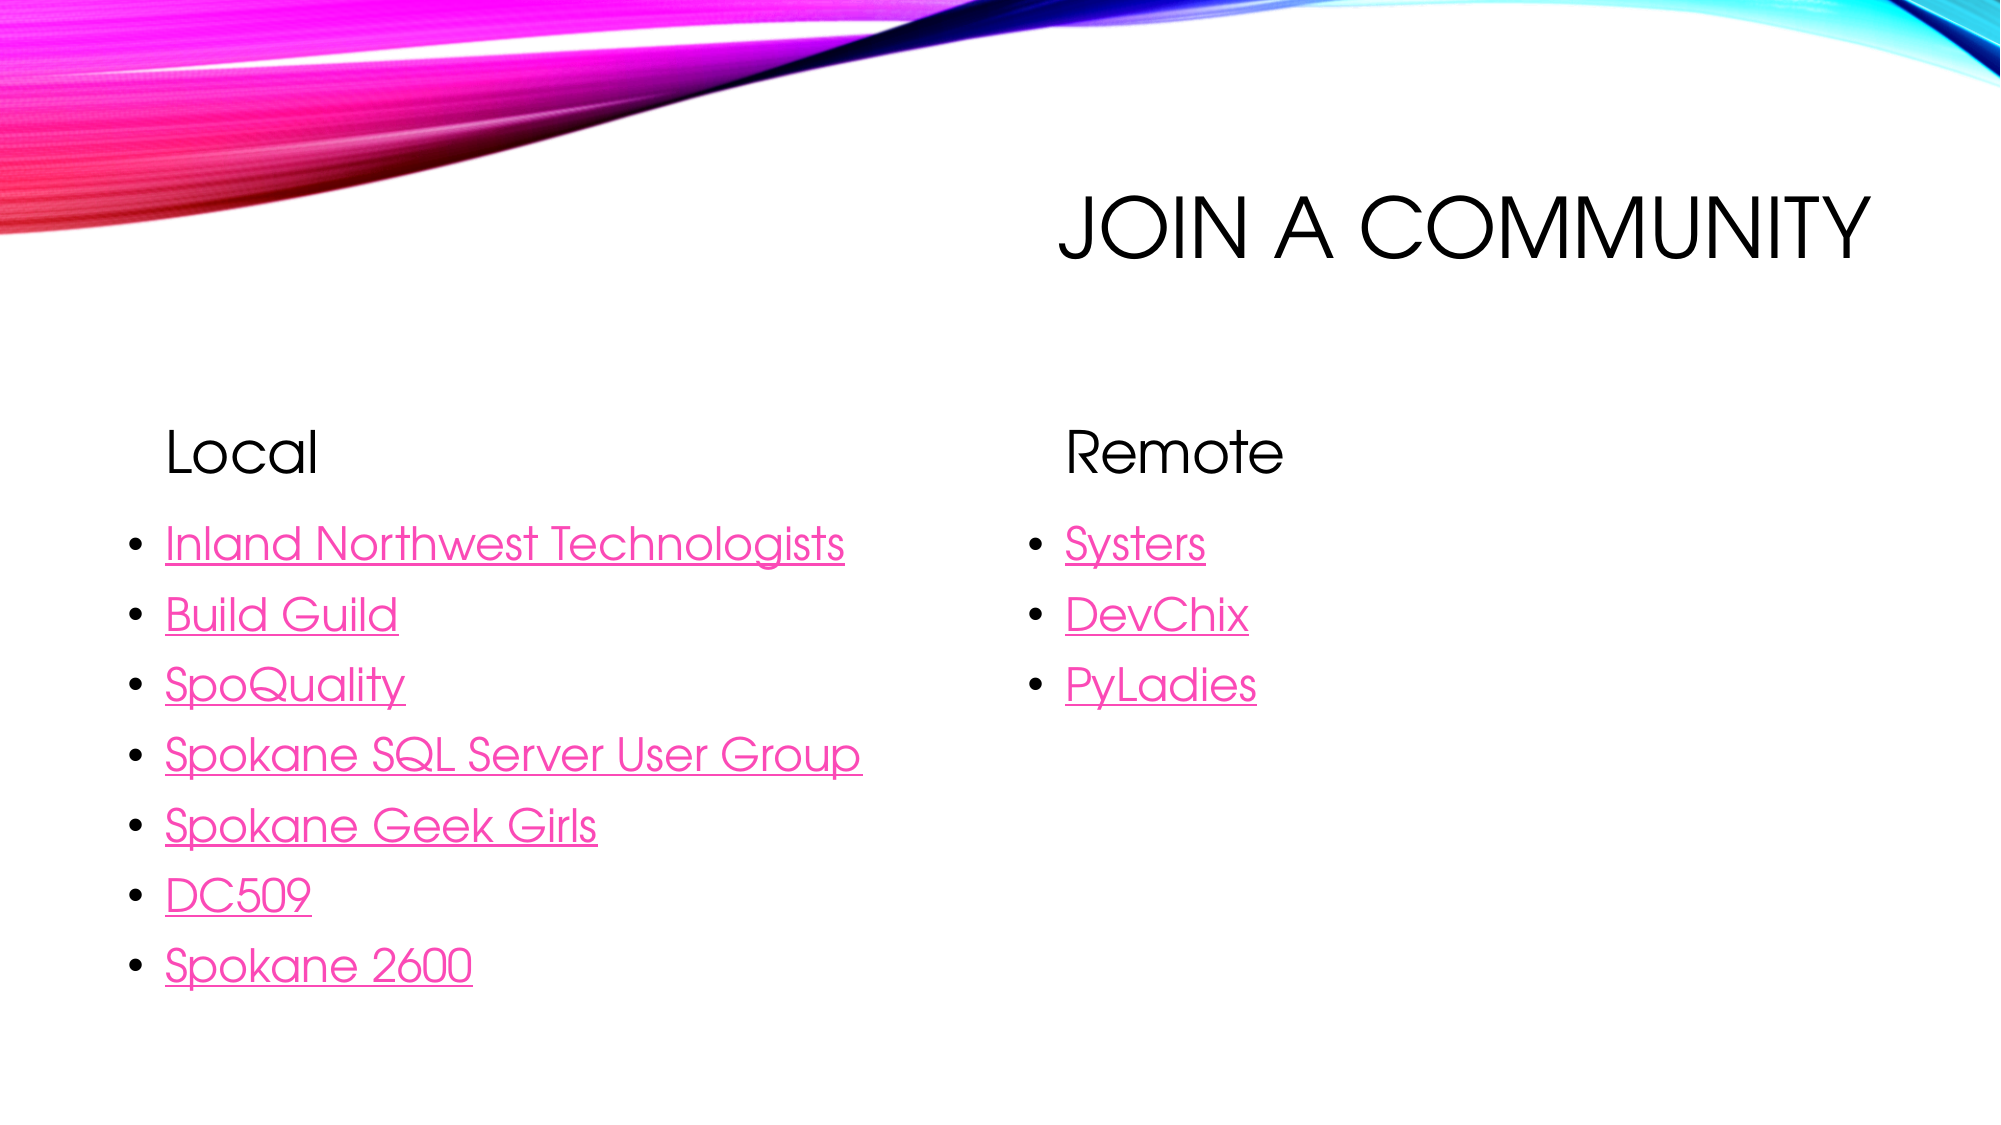

# Join a Community
Local
Remote
Inland Northwest Technologists
Build Guild
SpoQuality
Spokane SQL Server User Group
Spokane Geek Girls
DC509
Spokane 2600
Systers
DevChix
PyLadies